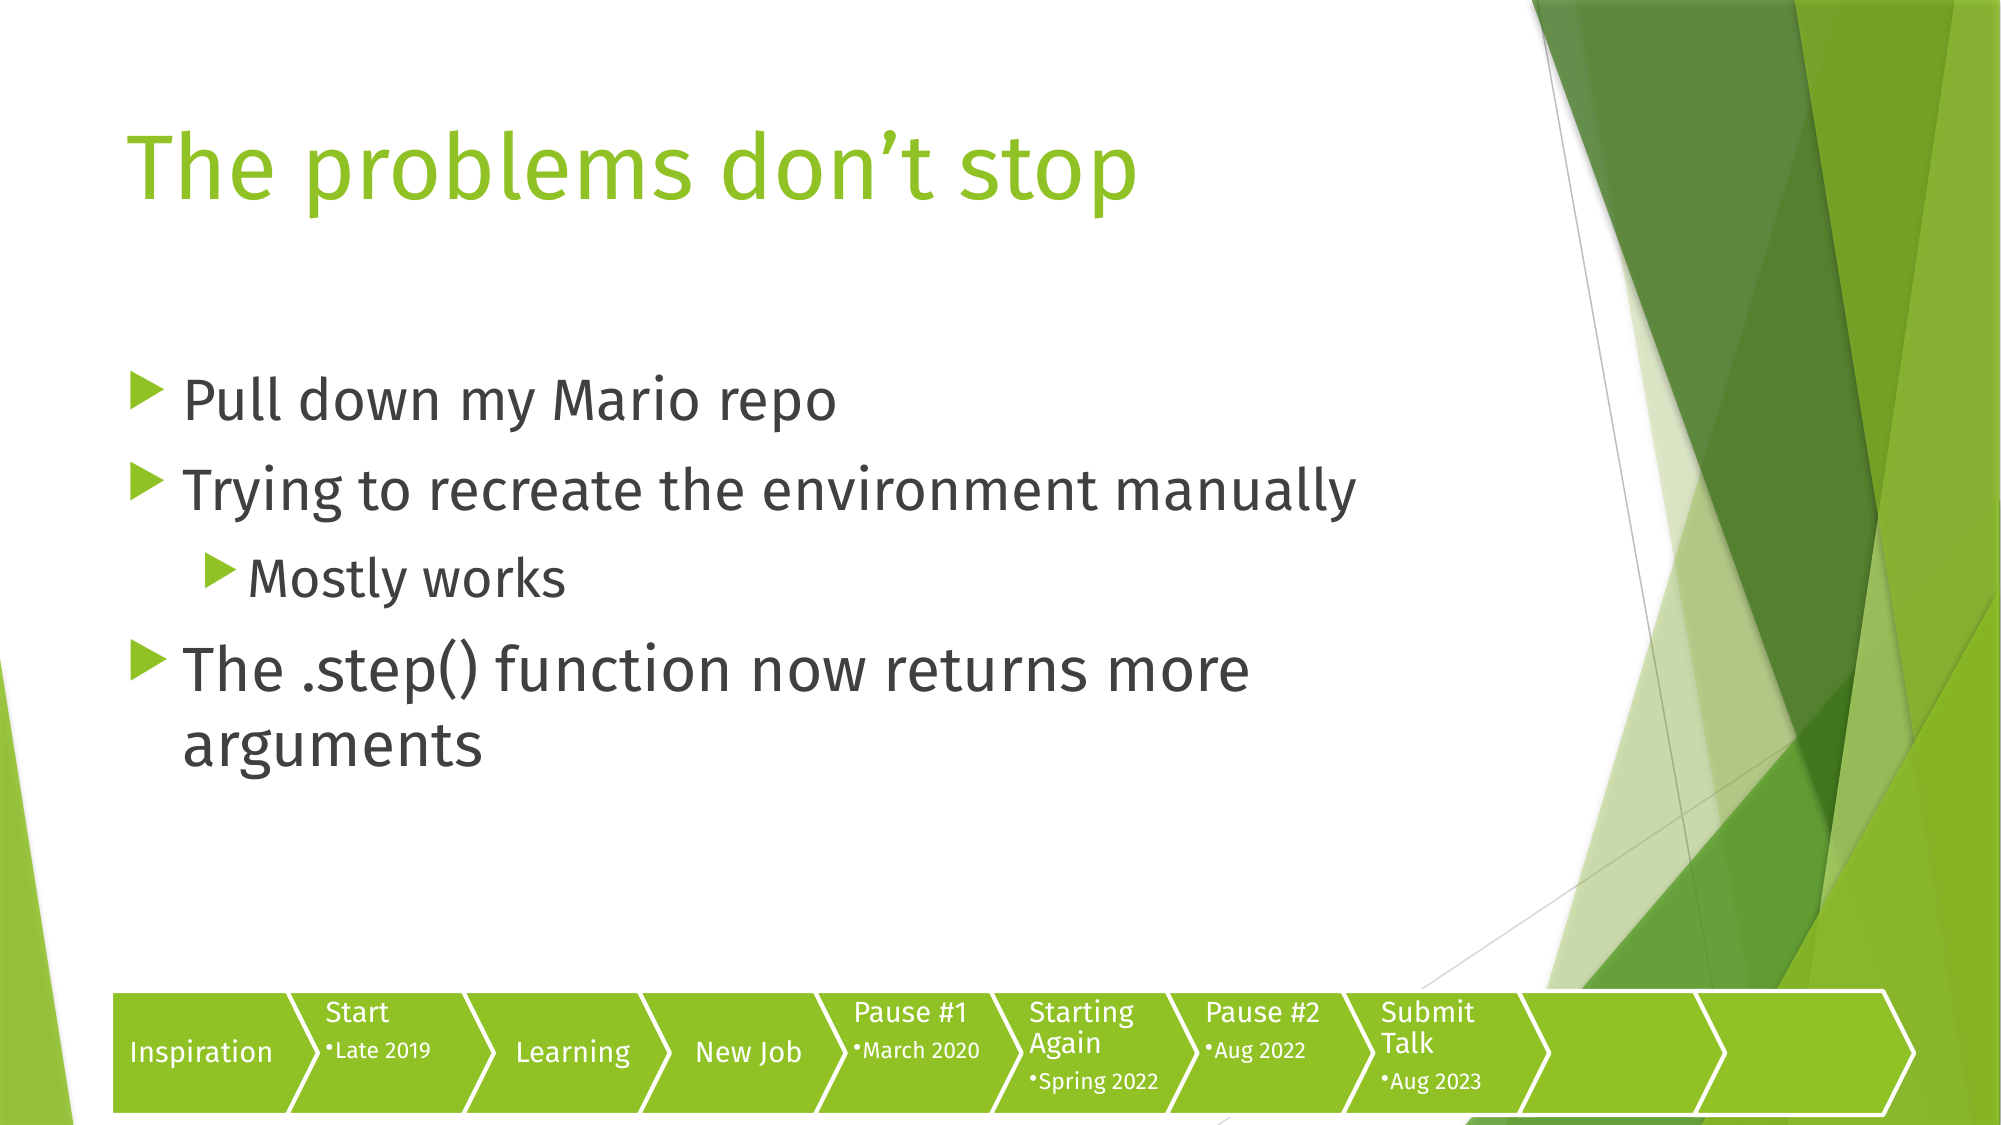

# The problems don’t stop
Pull down my Mario repo
Trying to recreate the environment manually
Mostly works
The .step() function now returns more arguments
Inspiration
Start
Late 2019
Learning
New Job
Pause #1
March 2020
Starting Again
Spring 2022
Pause #2
Aug 2022
Submit Talk
Aug 2023